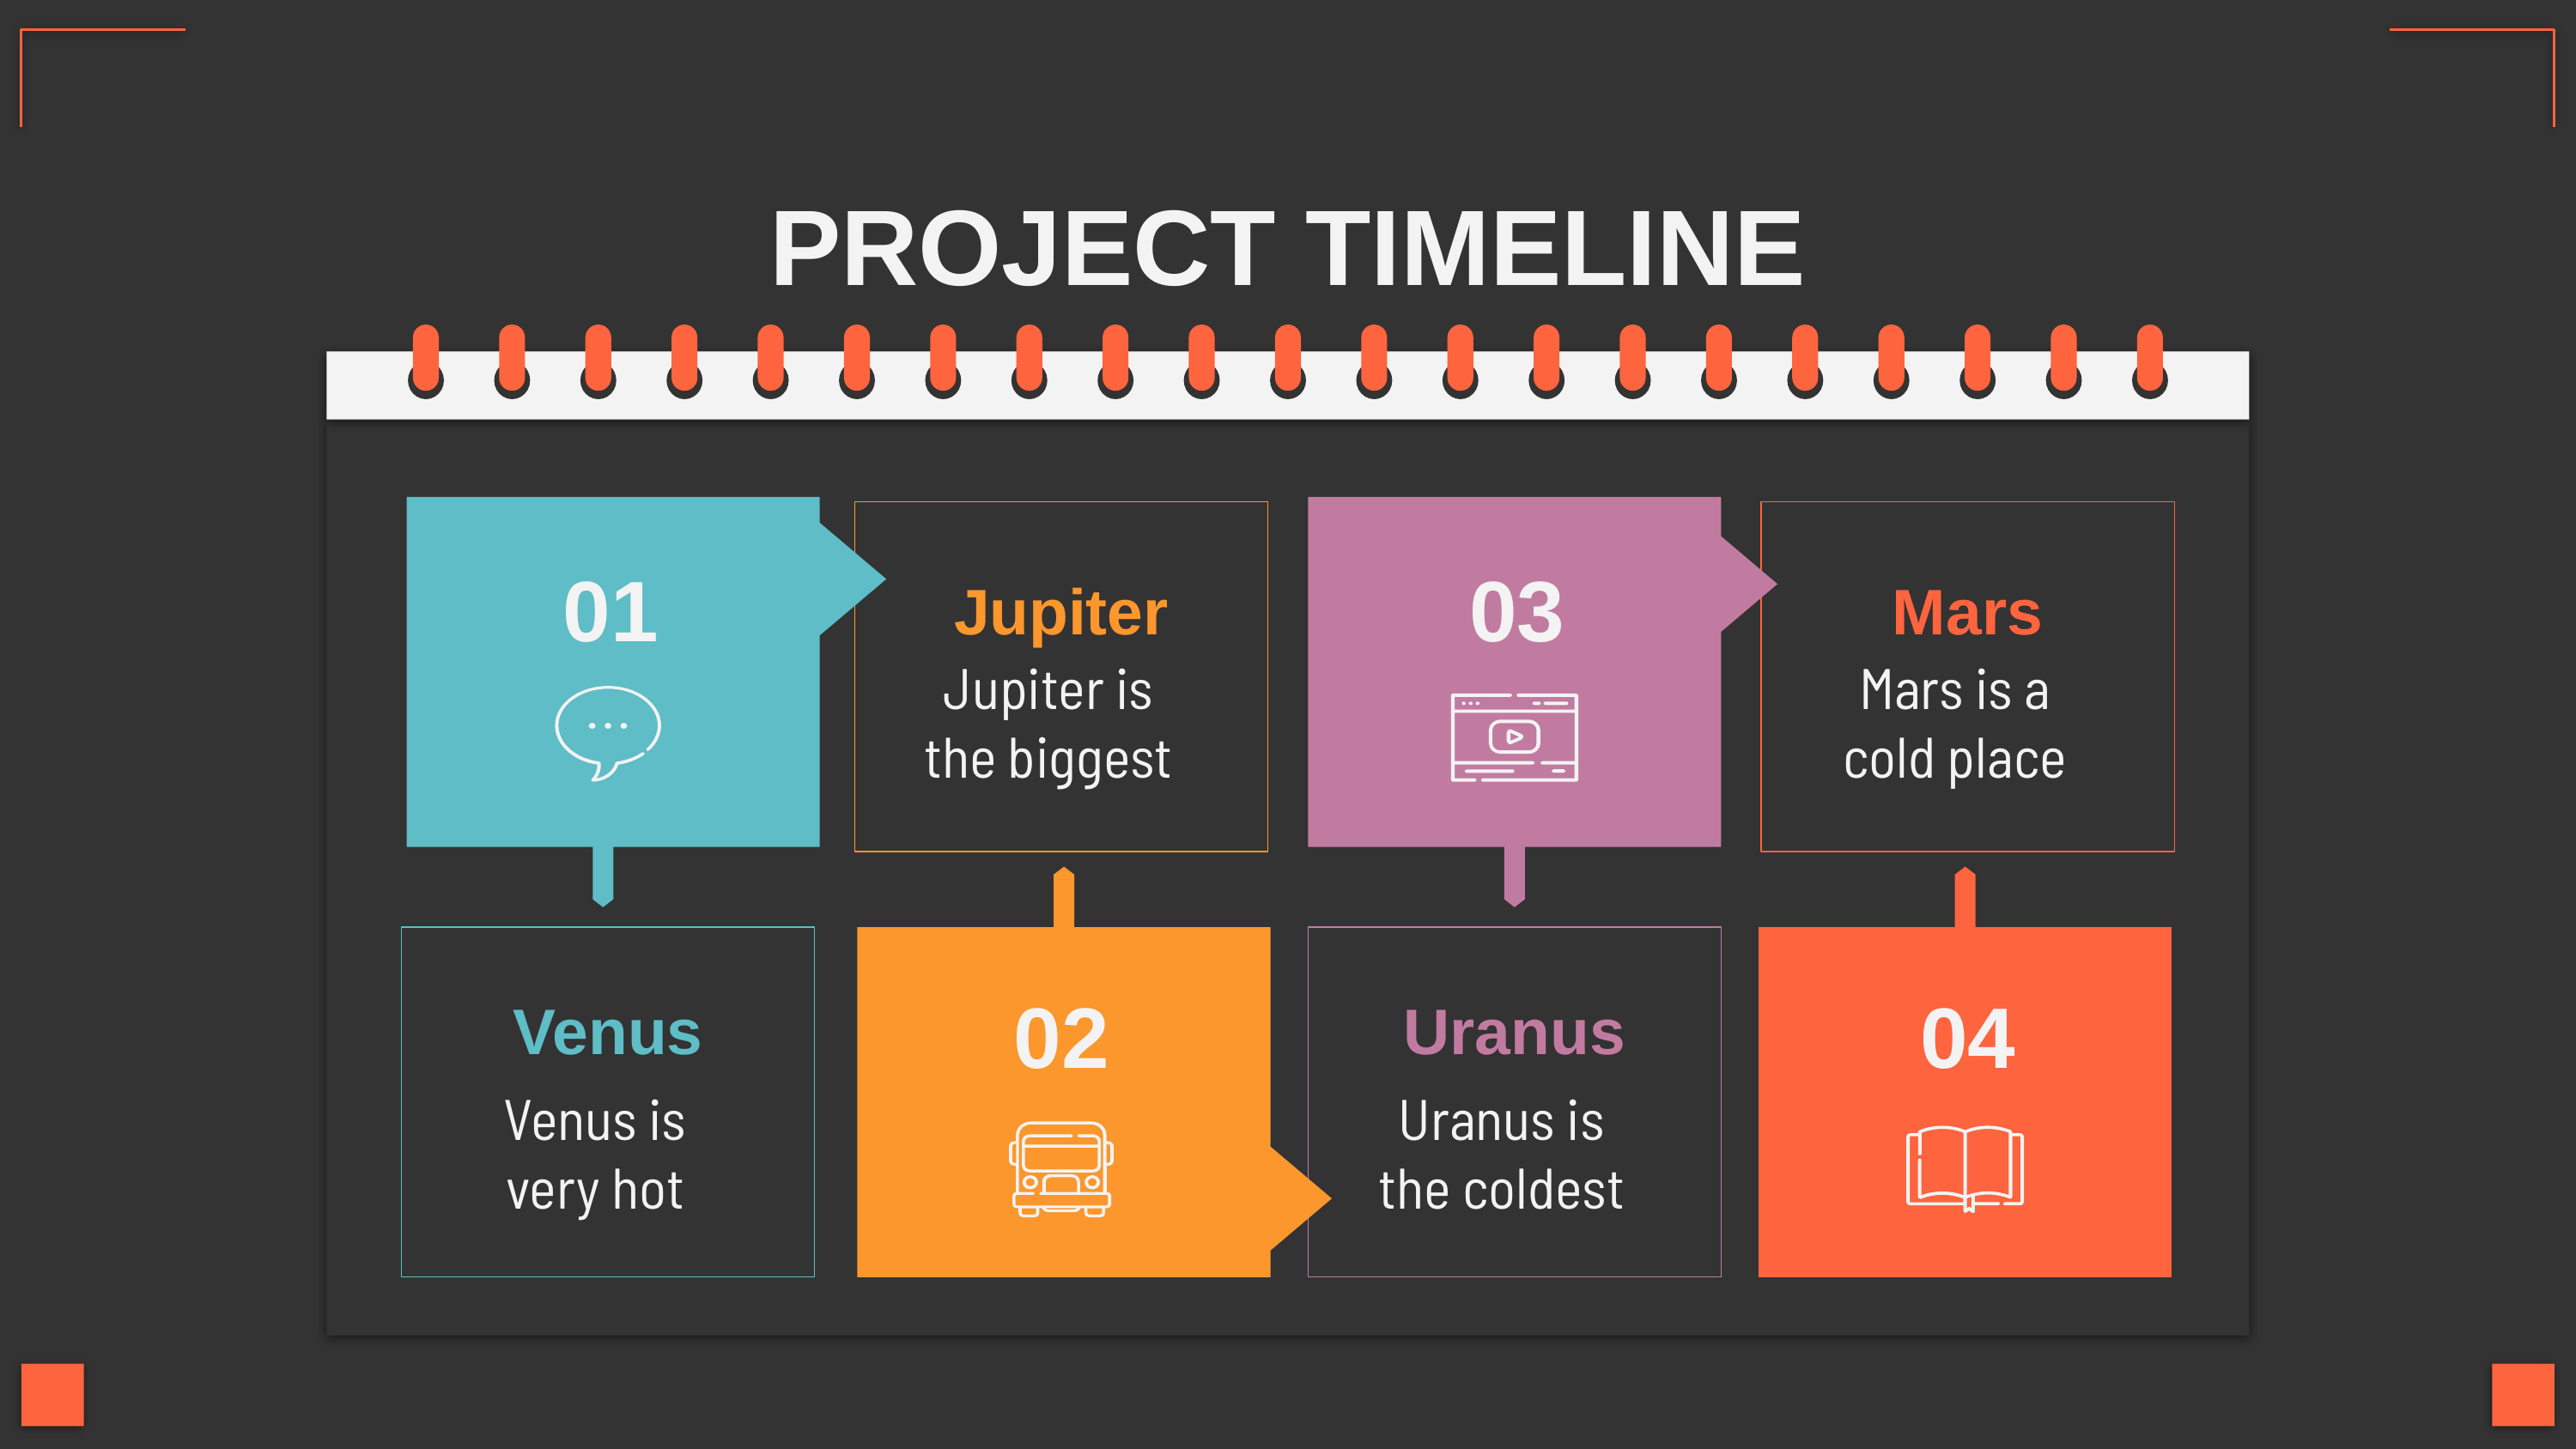

# PROJECT TIMELINE

01
03
Jupiter
Mars
Mars is a cold place
Jupiter is the biggest

02
04
Venus
Uranus
Uranus is the coldest
Venus is very hot